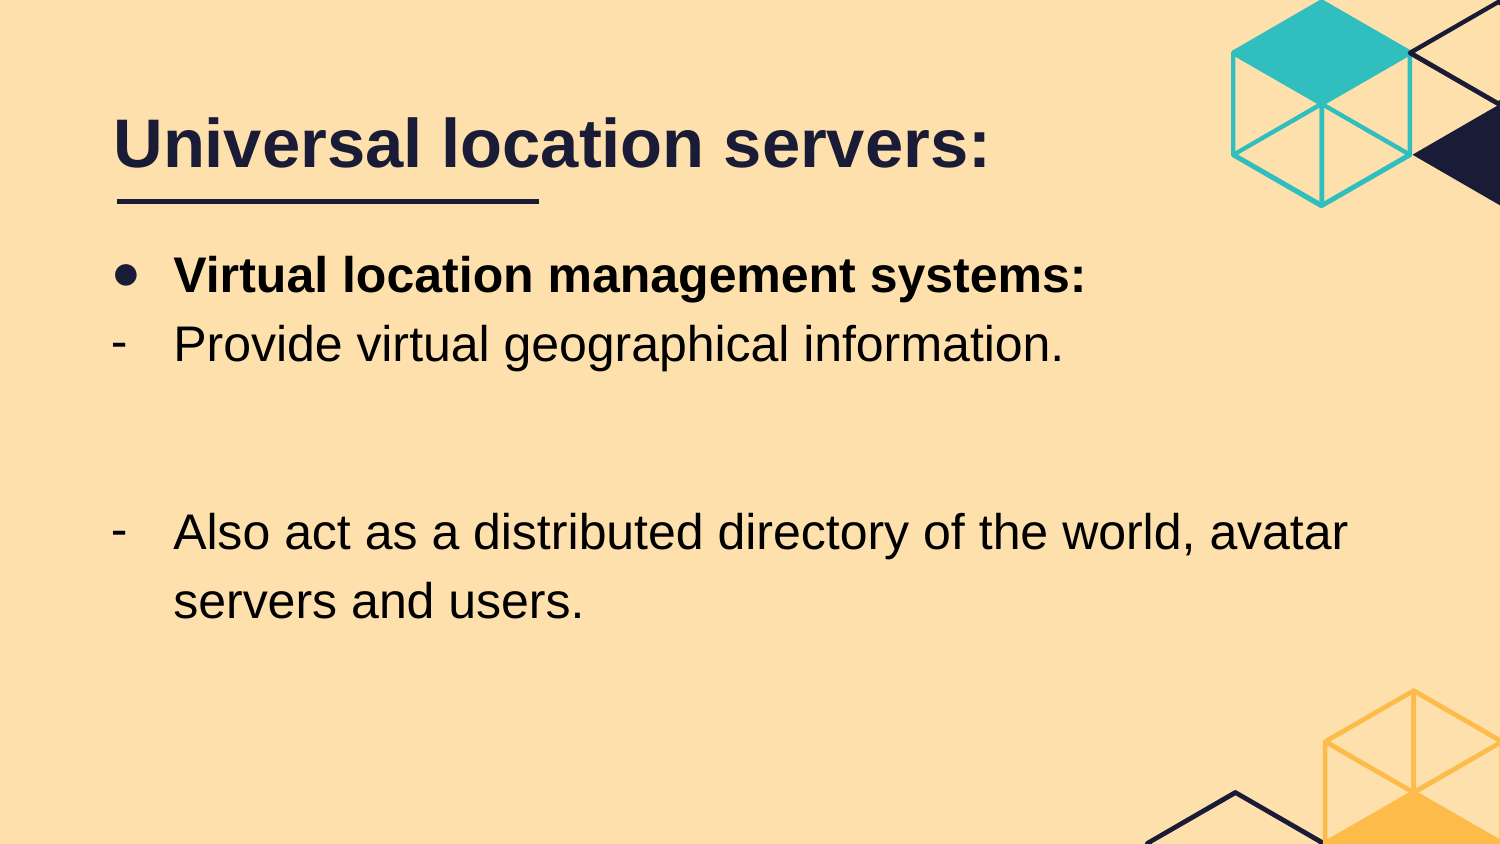

# Universal location servers:
Virtual location management systems:
Provide virtual geographical information.

Also act as a distributed directory of the world, avatar servers and users.